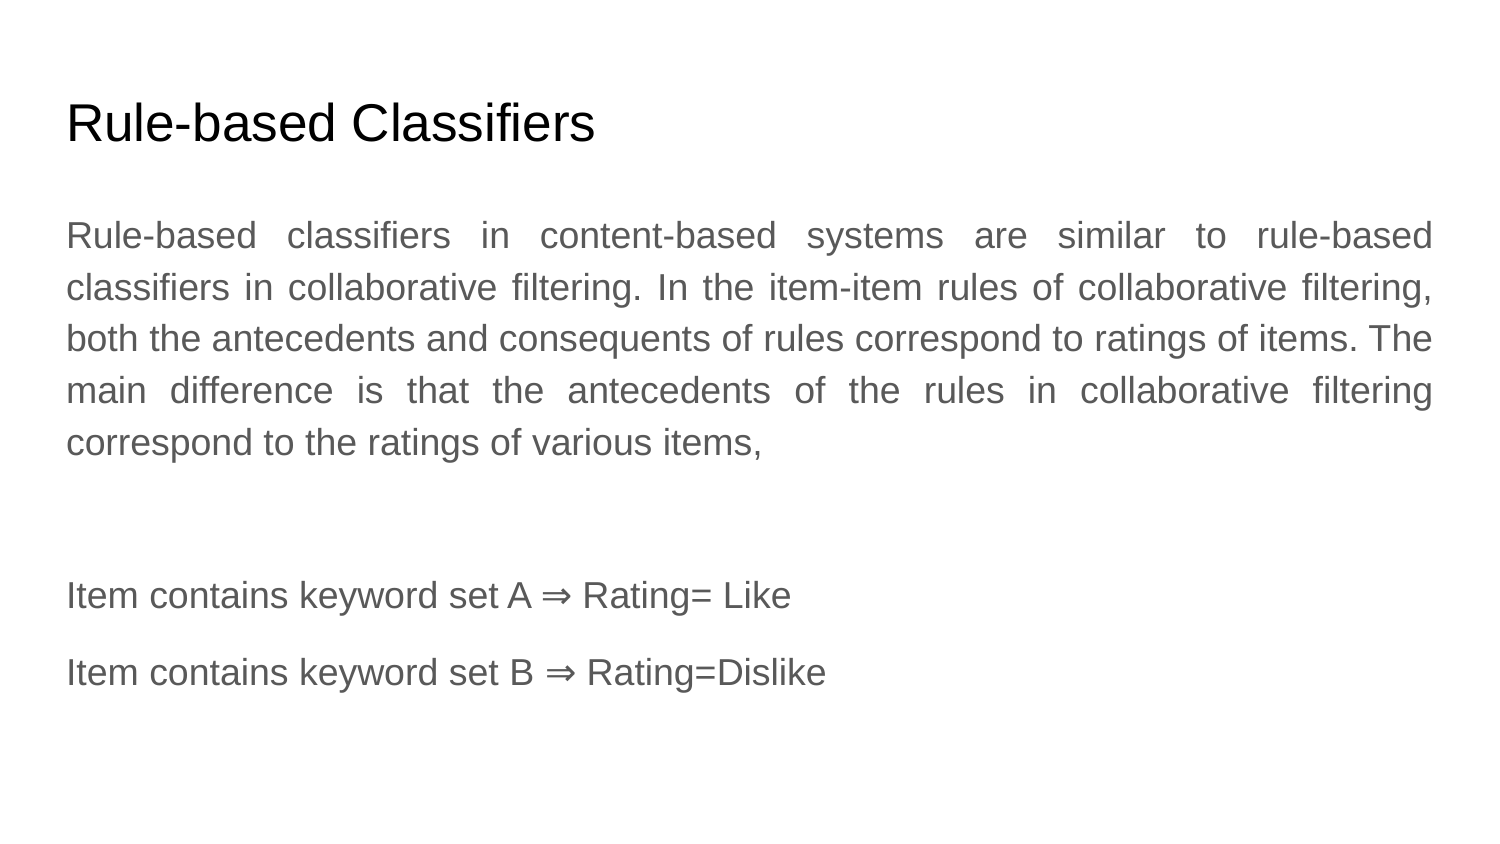

# Rule-based Classifiers
Rule-based classifiers in content-based systems are similar to rule-based classifiers in collaborative filtering. In the item-item rules of collaborative filtering, both the antecedents and consequents of rules correspond to ratings of items. The main difference is that the antecedents of the rules in collaborative filtering correspond to the ratings of various items,

Item contains keyword set A ⇒ Rating= Like
Item contains keyword set B ⇒ Rating=Dislike